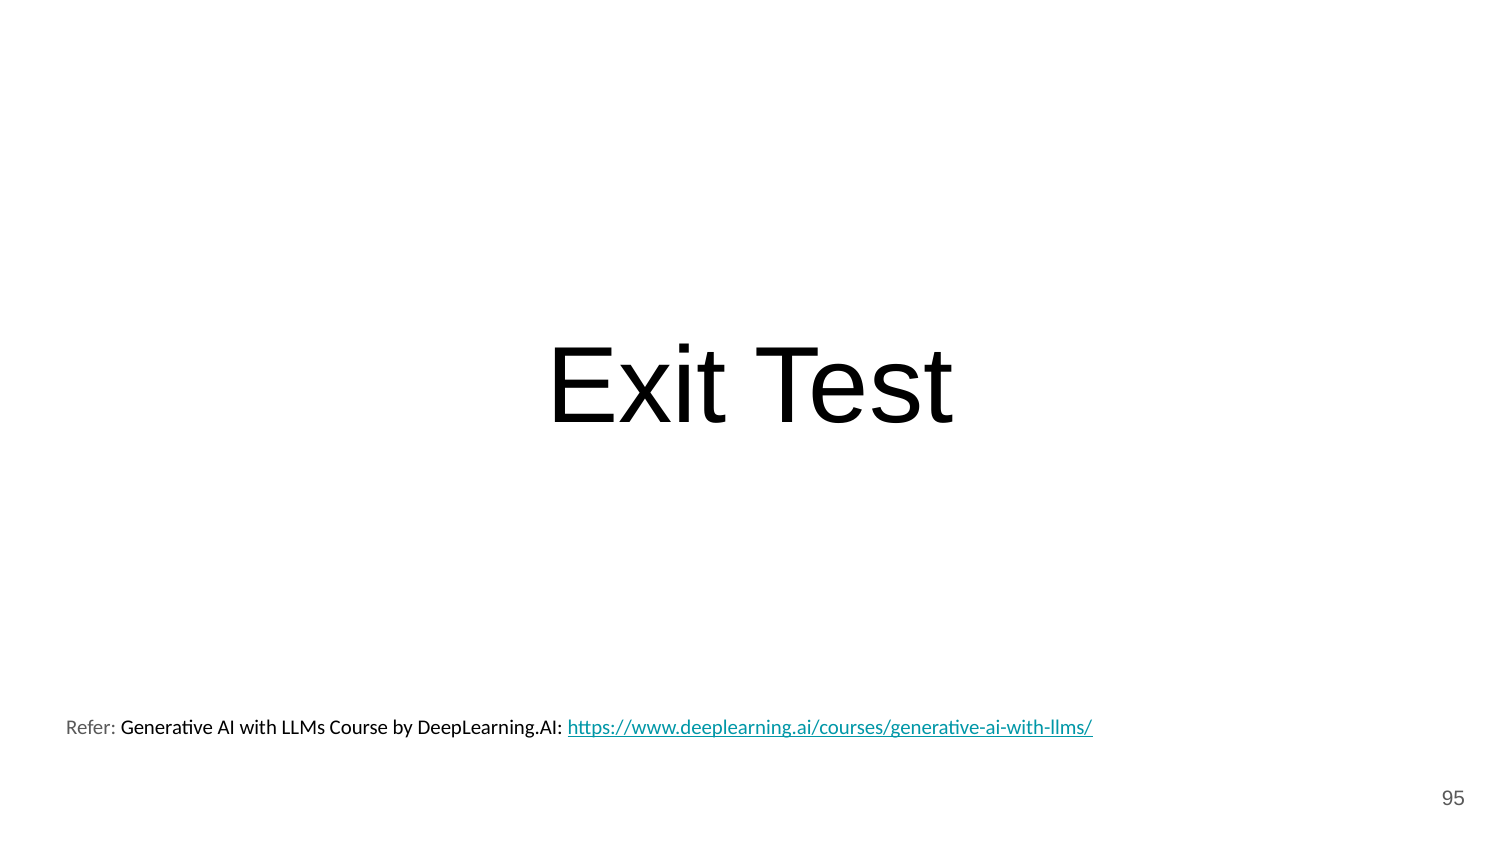

# Exit Test
Refer: Generative AI with LLMs Course by DeepLearning.AI: https://www.deeplearning.ai/courses/generative-ai-with-llms/

95